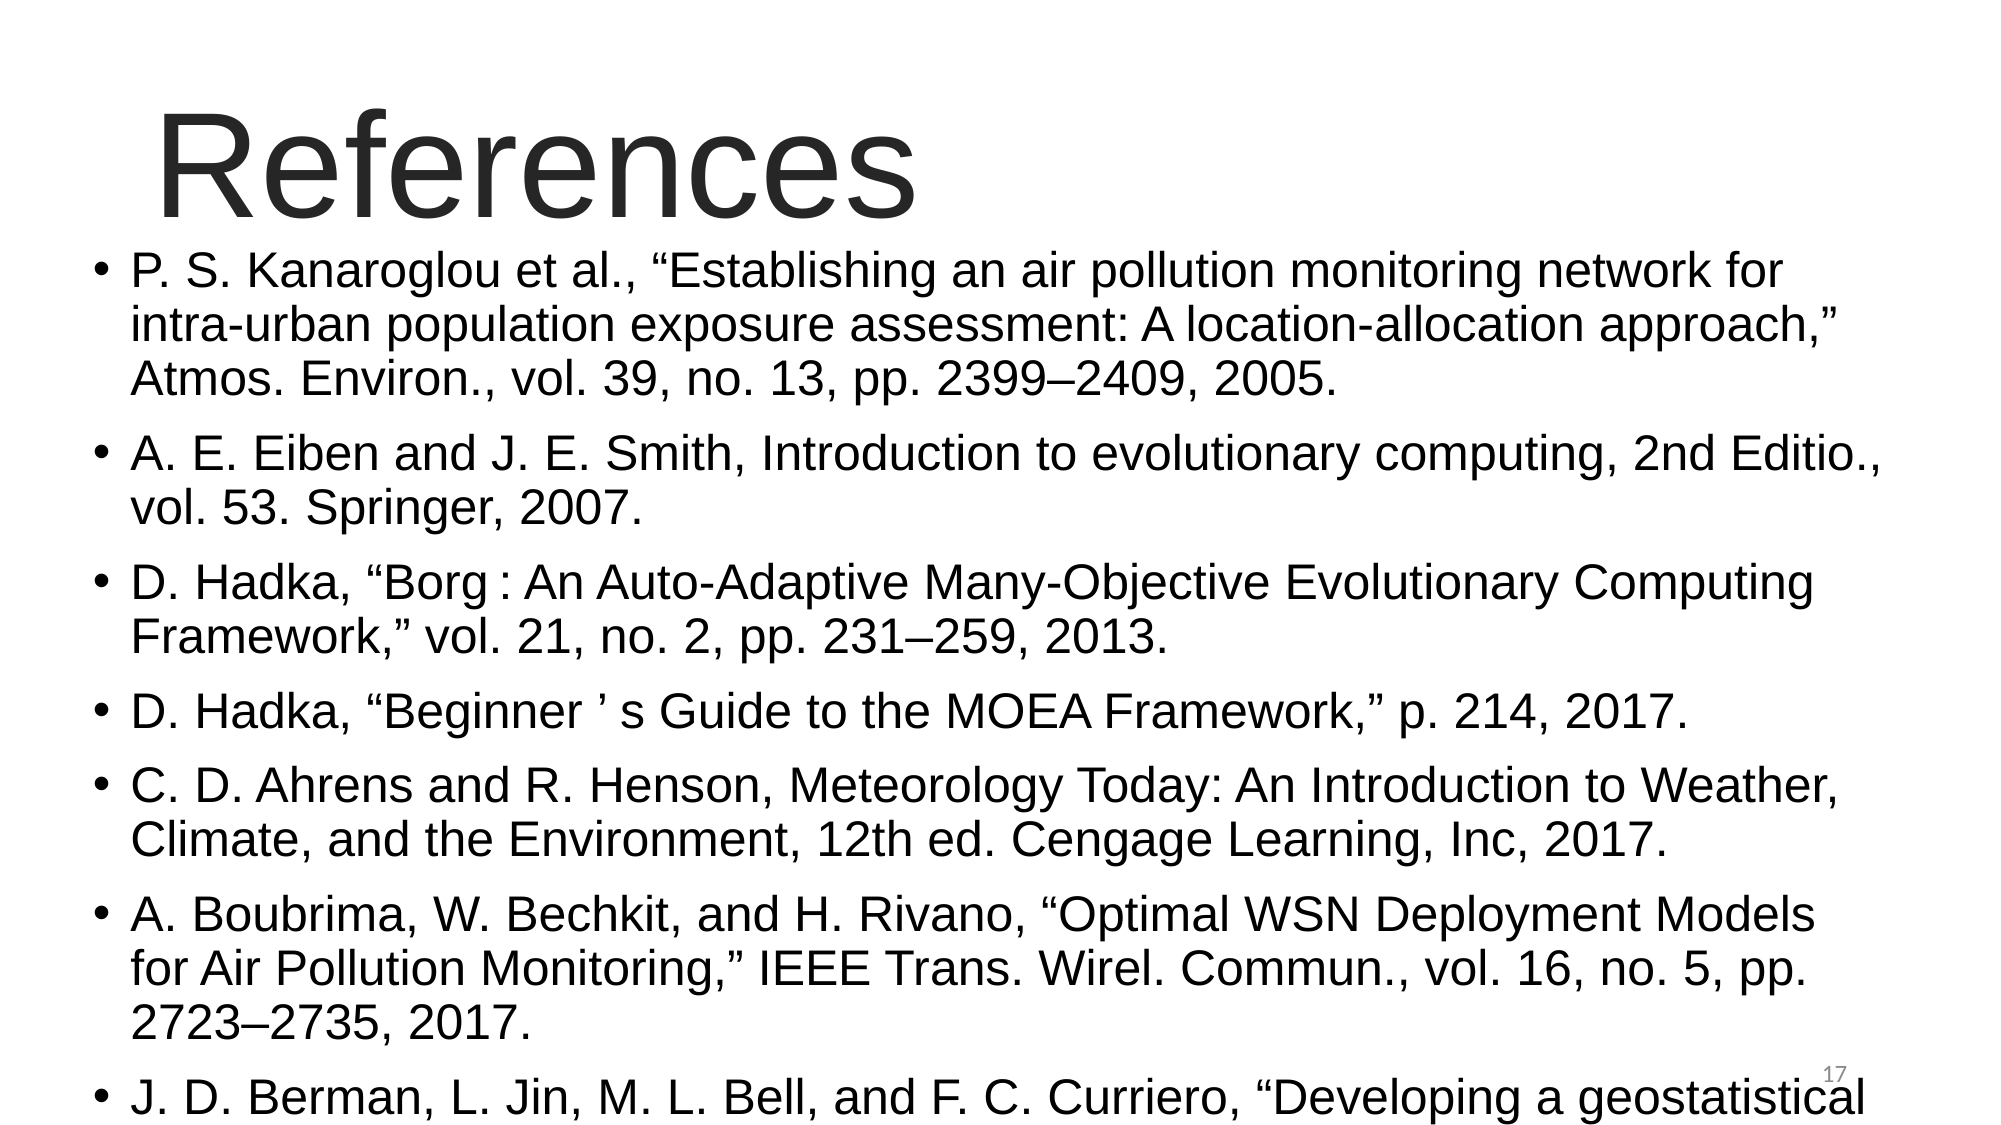

# References
P. S. Kanaroglou et al., “Establishing an air pollution monitoring network for intra-urban population exposure assessment: A location-allocation approach,” Atmos. Environ., vol. 39, no. 13, pp. 2399–2409, 2005.
A. E. Eiben and J. E. Smith, Introduction to evolutionary computing, 2nd Editio., vol. 53. Springer, 2007.
D. Hadka, “Borg : An Auto-Adaptive Many-Objective Evolutionary Computing Framework,” vol. 21, no. 2, pp. 231–259, 2013.
D. Hadka, “Beginner ’ s Guide to the MOEA Framework,” p. 214, 2017.
C. D. Ahrens and R. Henson, Meteorology Today: An Introduction to Weather, Climate, and the Environment, 12th ed. Cengage Learning, Inc, 2017.
A. Boubrima, W. Bechkit, and H. Rivano, “Optimal WSN Deployment Models for Air Pollution Monitoring,” IEEE Trans. Wirel. Commun., vol. 16, no. 5, pp. 2723–2735, 2017.
J. D. Berman, L. Jin, M. L. Bell, and F. C. Curriero, “Developing a geostatistical simulation method to inform the quantity and placement of new monitors for a follow-up air sampling campaign,” J. Expo. Sci. Environ. Epidemiol., vol. 29, no. 2, pp. 248–257, 2019.

17